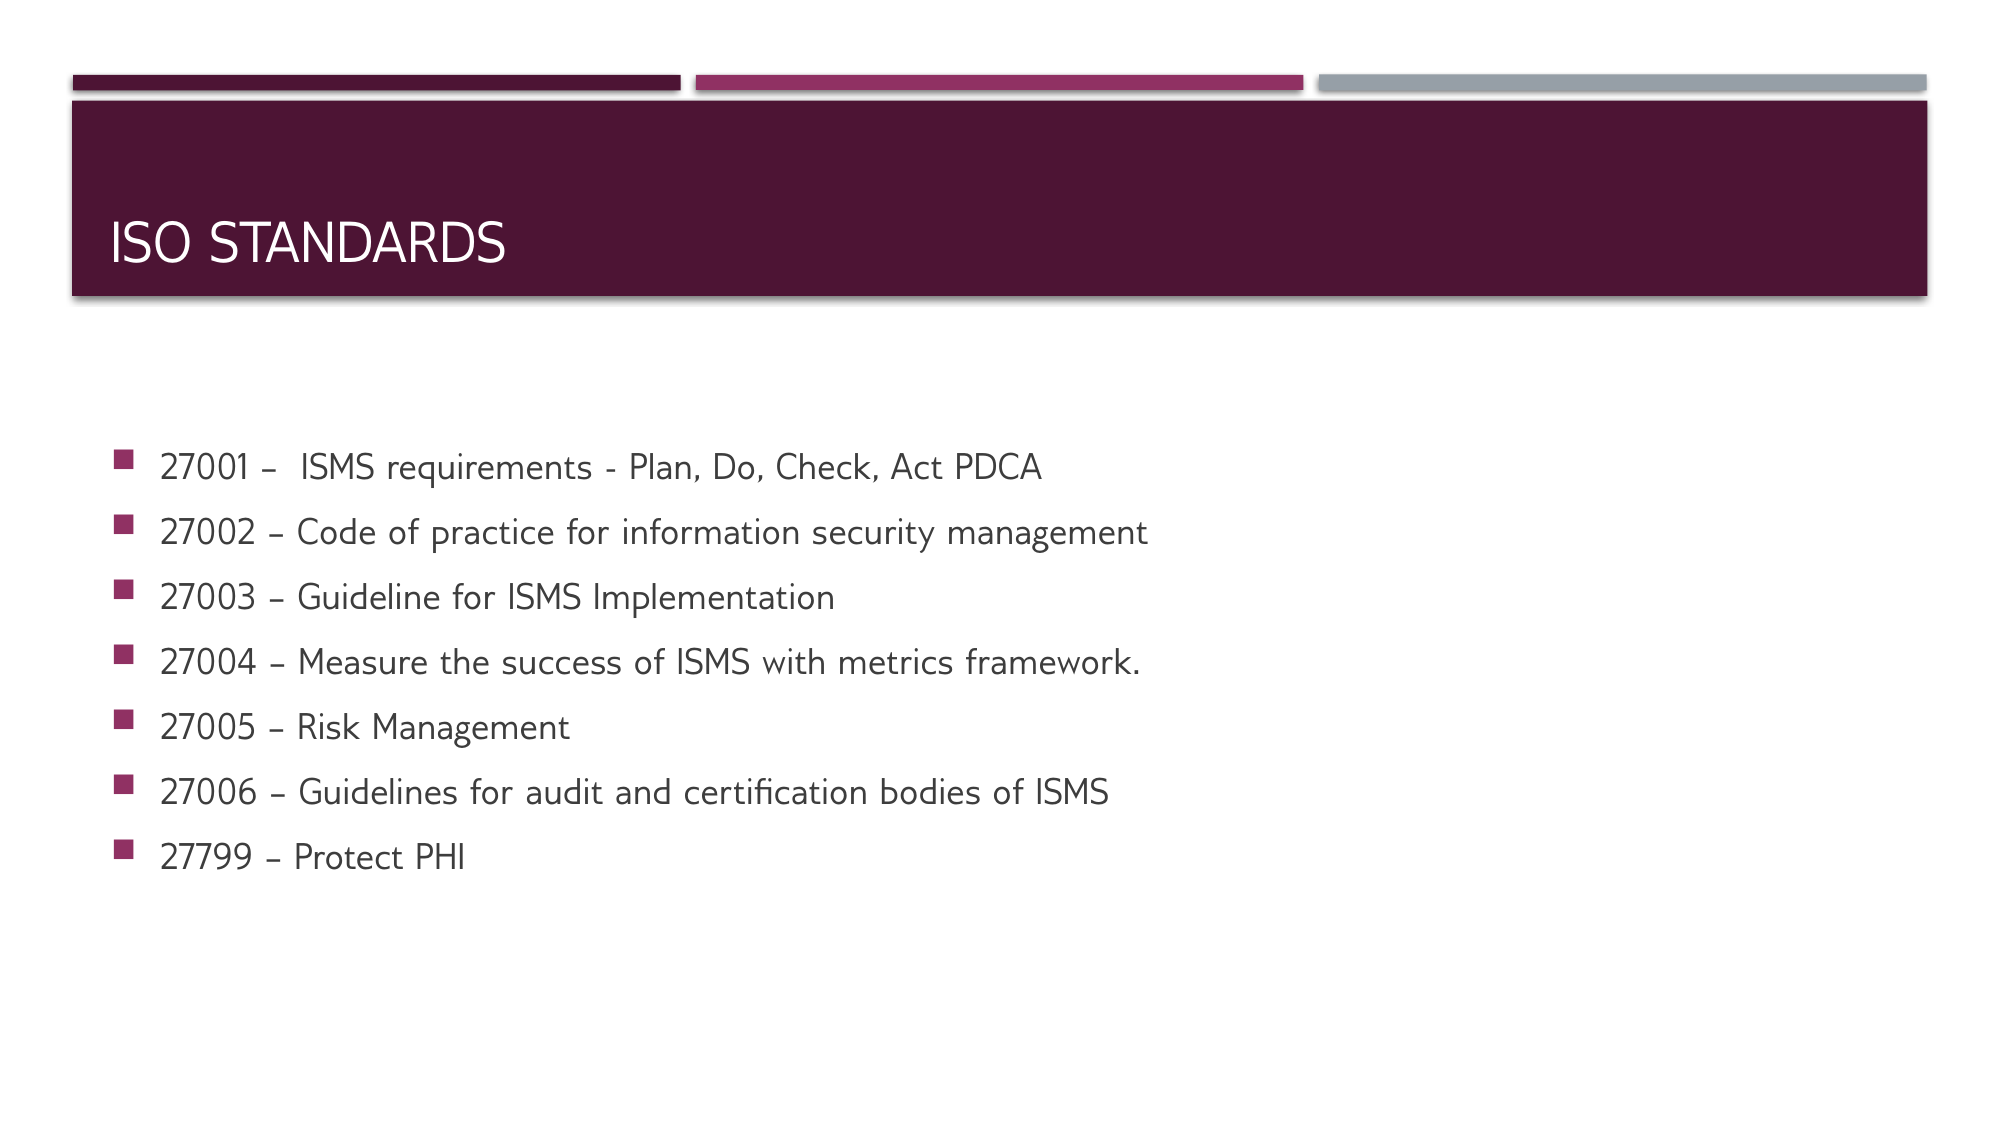

# ISO Standards
27001 –  ISMS requirements - Plan, Do, Check, Act PDCA
27002 – Code of practice for information security management
27003 – Guideline for ISMS Implementation
27004 – Measure the success of ISMS with metrics framework.
27005 – Risk Management
27006 – Guidelines for audit and certification bodies of ISMS
27799 – Protect PHI